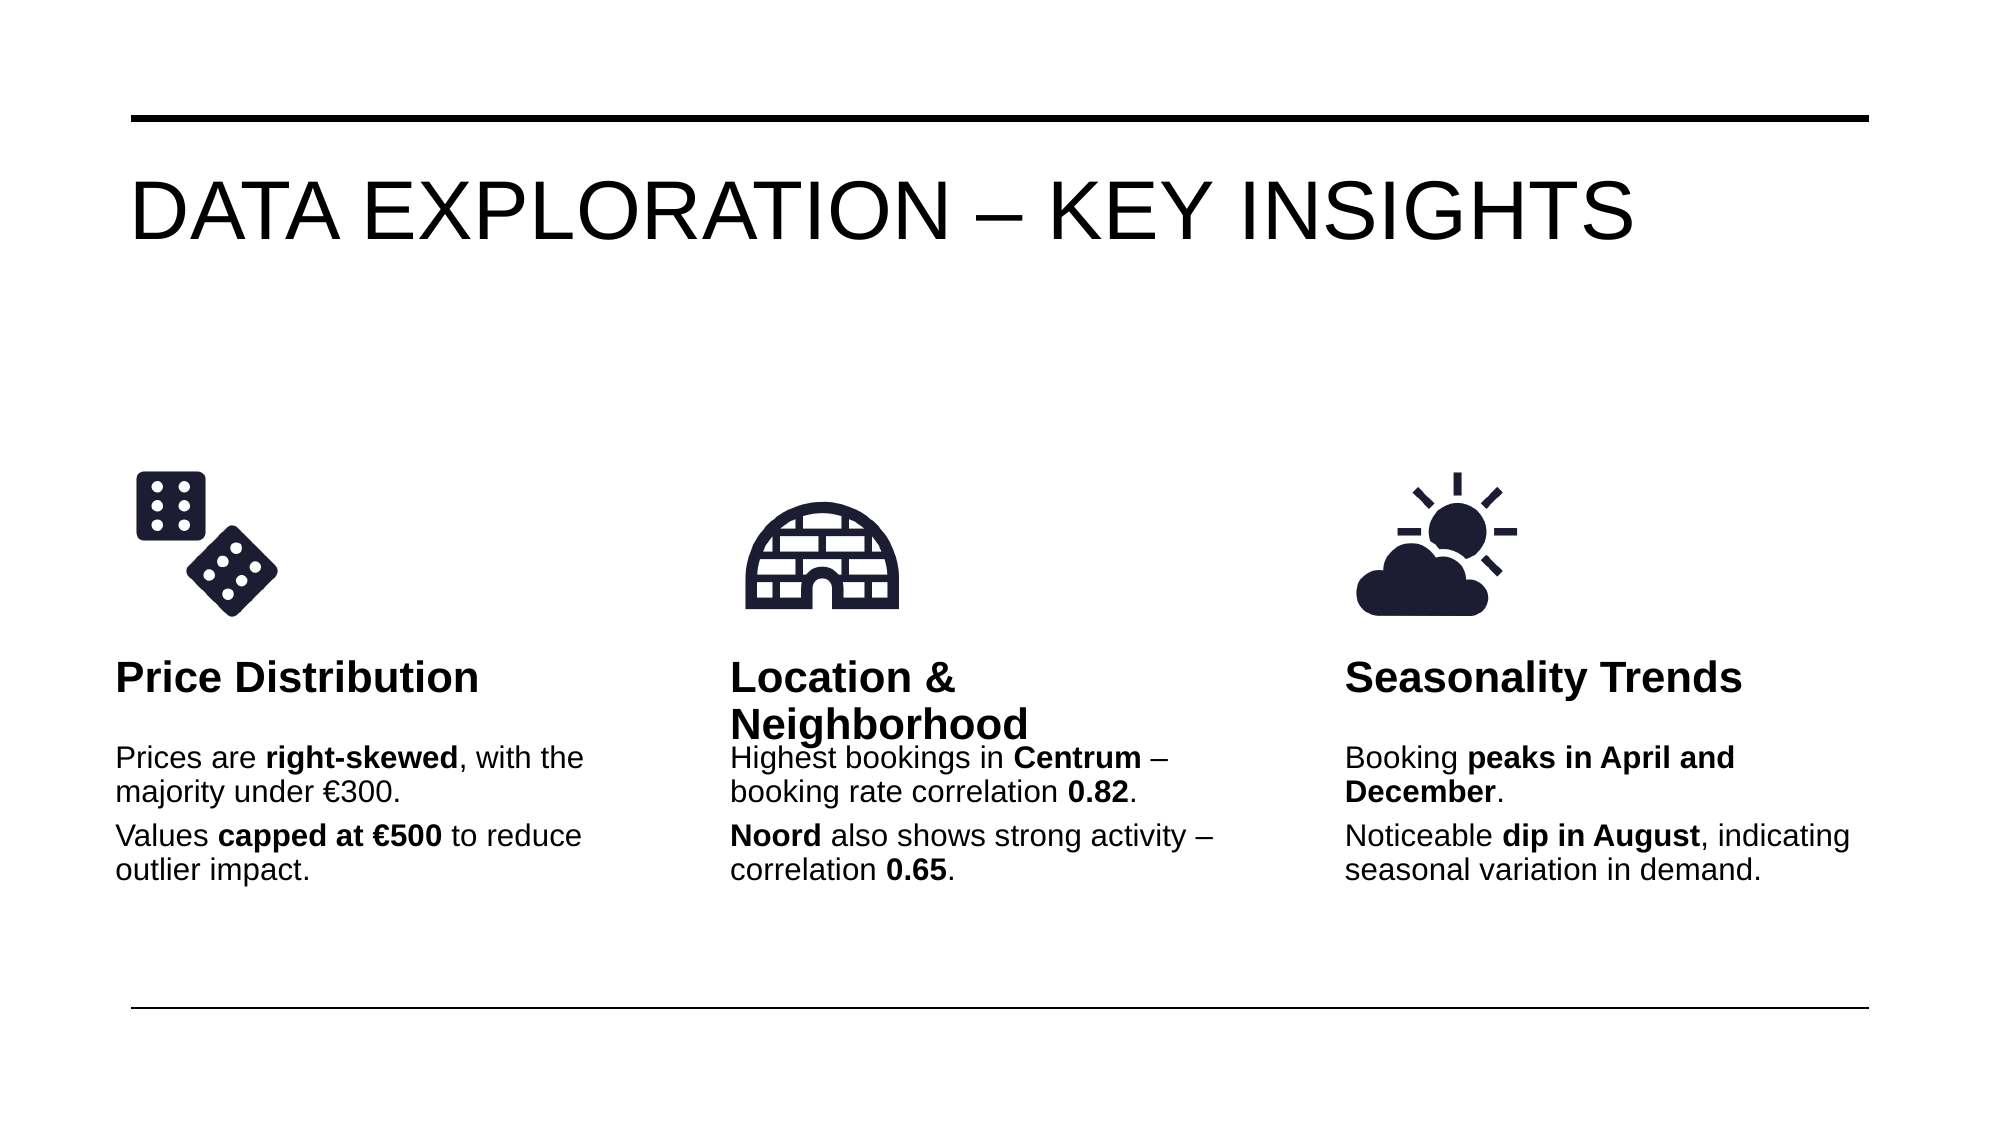

# Data Exploration – Key Insights
Price Distribution
Prices are right-skewed, with the majority under €300.
Values capped at €500 to reduce outlier impact.
Location & Neighborhood
Highest bookings in Centrum – booking rate correlation 0.82.
Noord also shows strong activity – correlation 0.65.
Seasonality Trends
Booking peaks in April and December.
Noticeable dip in August, indicating seasonal variation in demand.